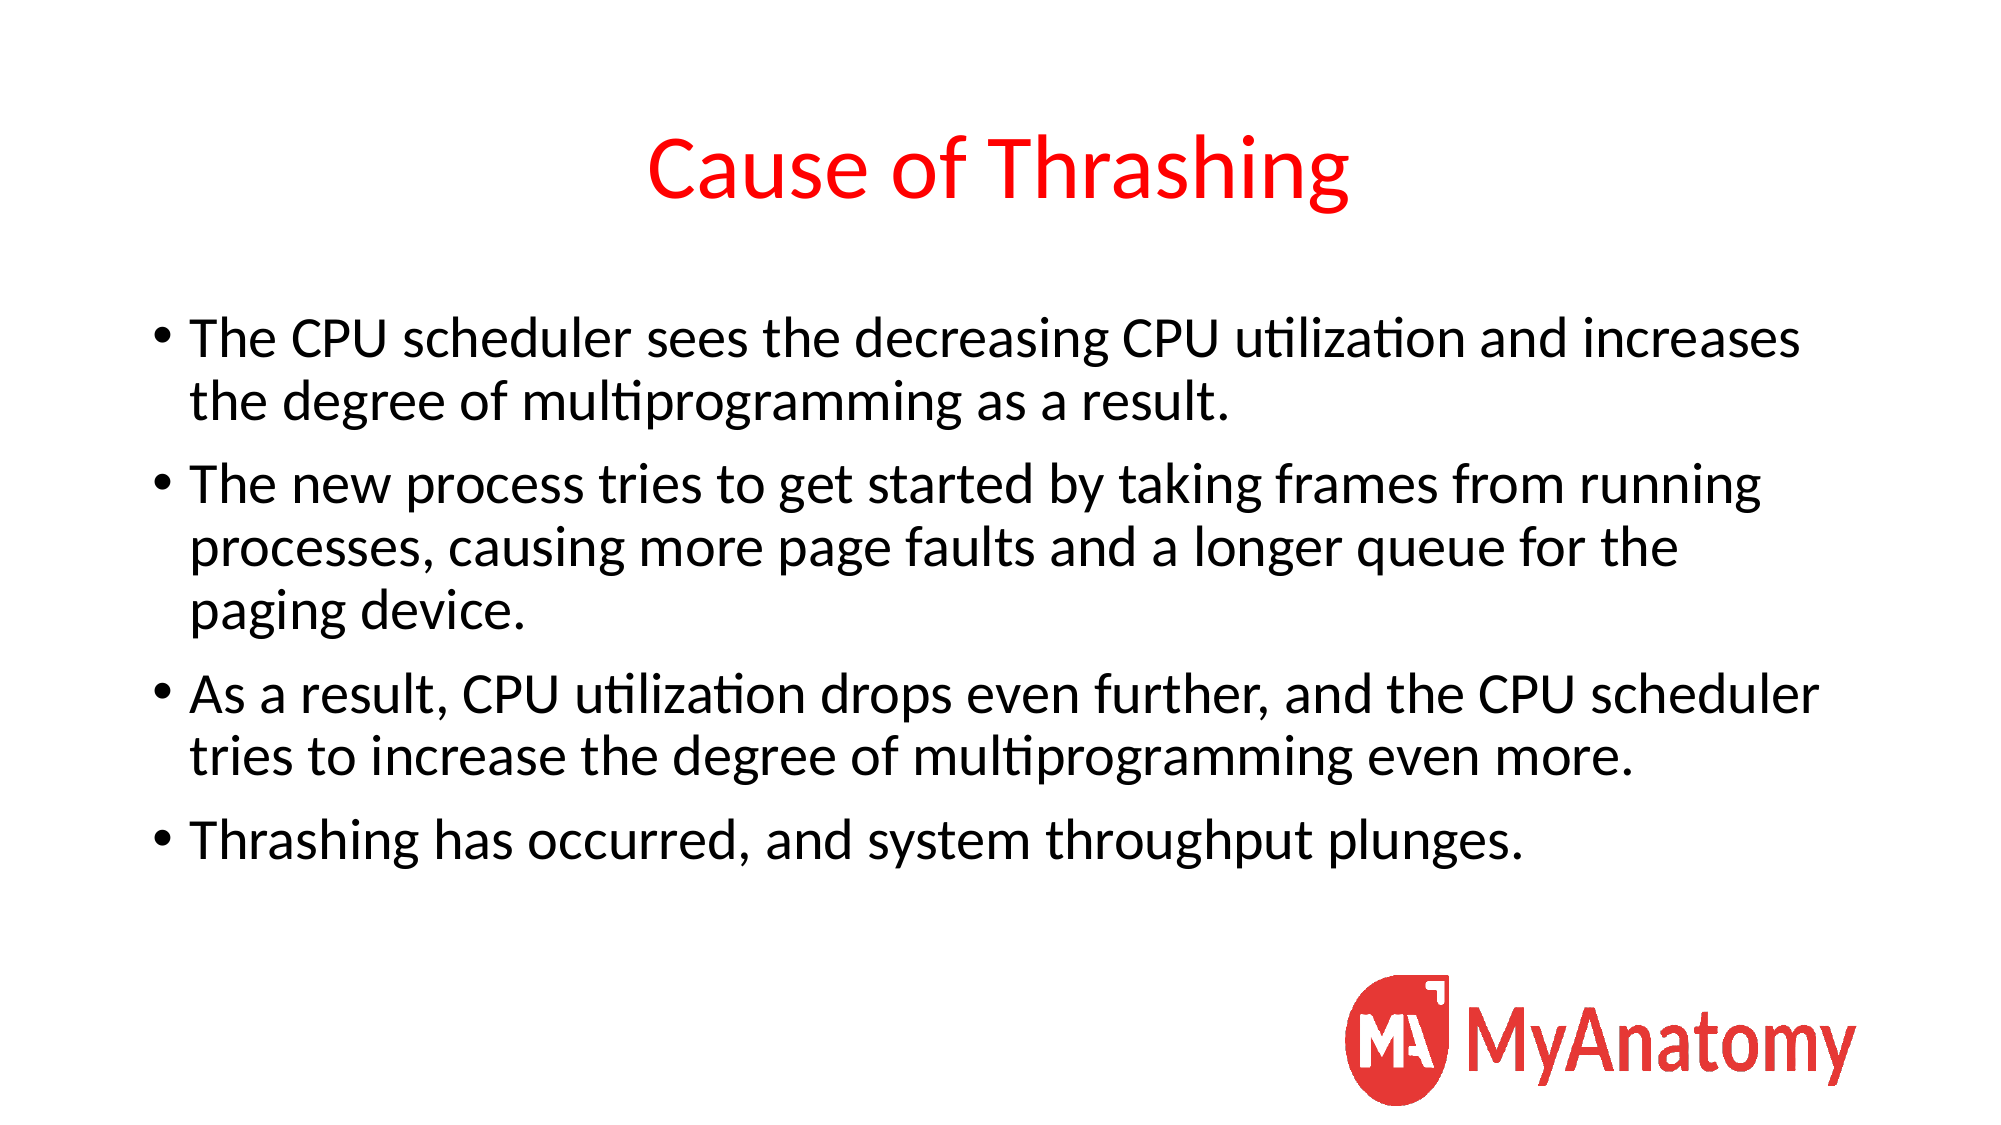

# Cause of Thrashing
The CPU scheduler sees the decreasing CPU utilization and increases the degree of multiprogramming as a result.
The new process tries to get started by taking frames from running processes, causing more page faults and a longer queue for the paging device.
As a result, CPU utilization drops even further, and the CPU scheduler tries to increase the degree of multiprogramming even more.
Thrashing has occurred, and system throughput plunges.